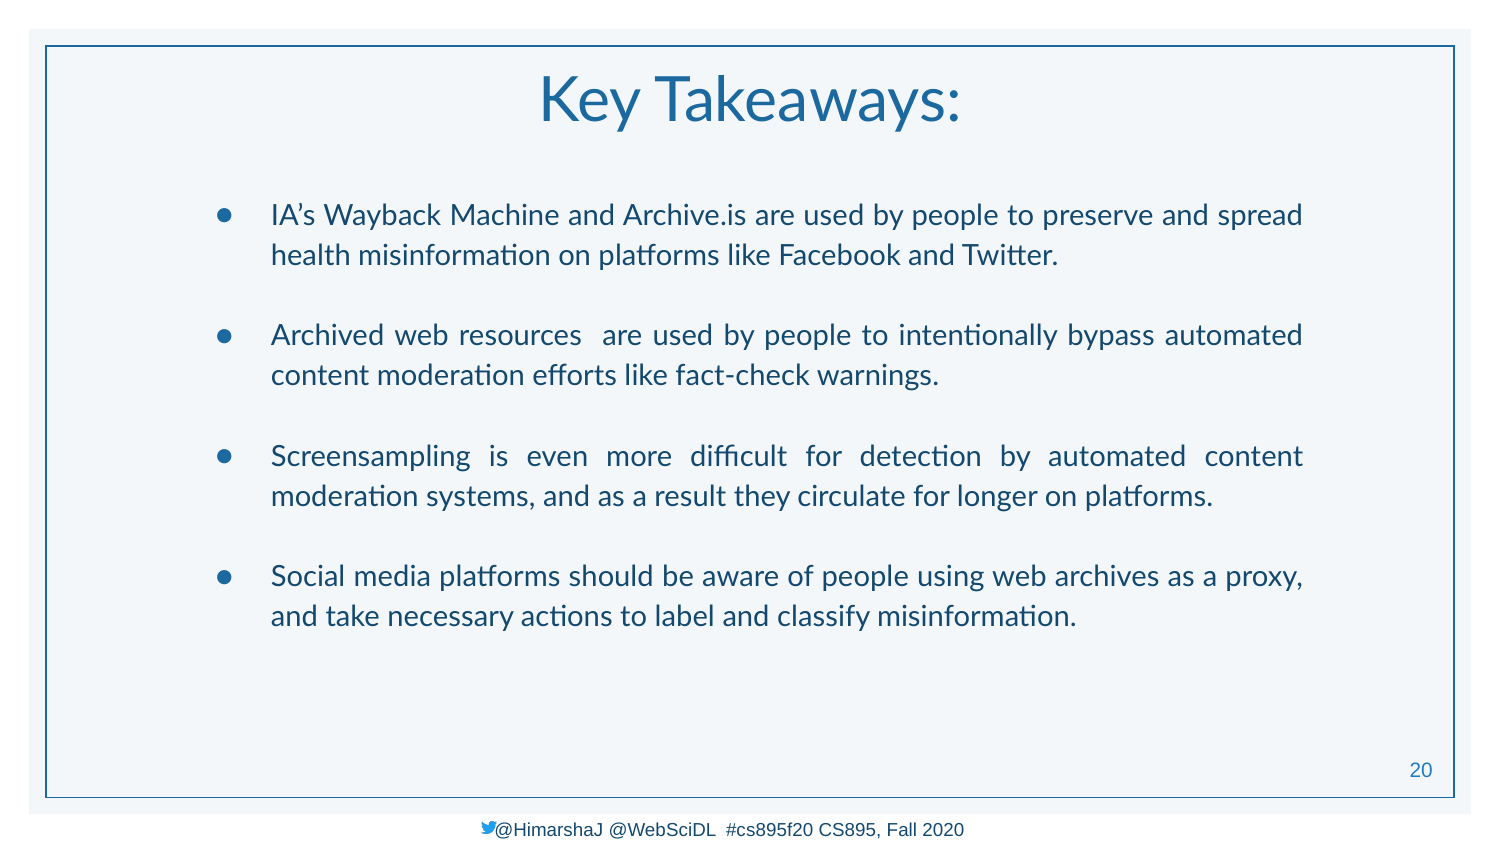

# Key Takeaways:
IA’s Wayback Machine and Archive.is are used by people to preserve and spread health misinformation on platforms like Facebook and Twitter.

Archived web resources  are used by people to intentionally bypass automated content moderation efforts like fact-check warnings.

Screensampling is even more difficult for detection by automated content moderation systems, and as a result they circulate for longer on platforms.

Social media platforms should be aware of people using web archives as a proxy, and take necessary actions to label and classify misinformation.

20